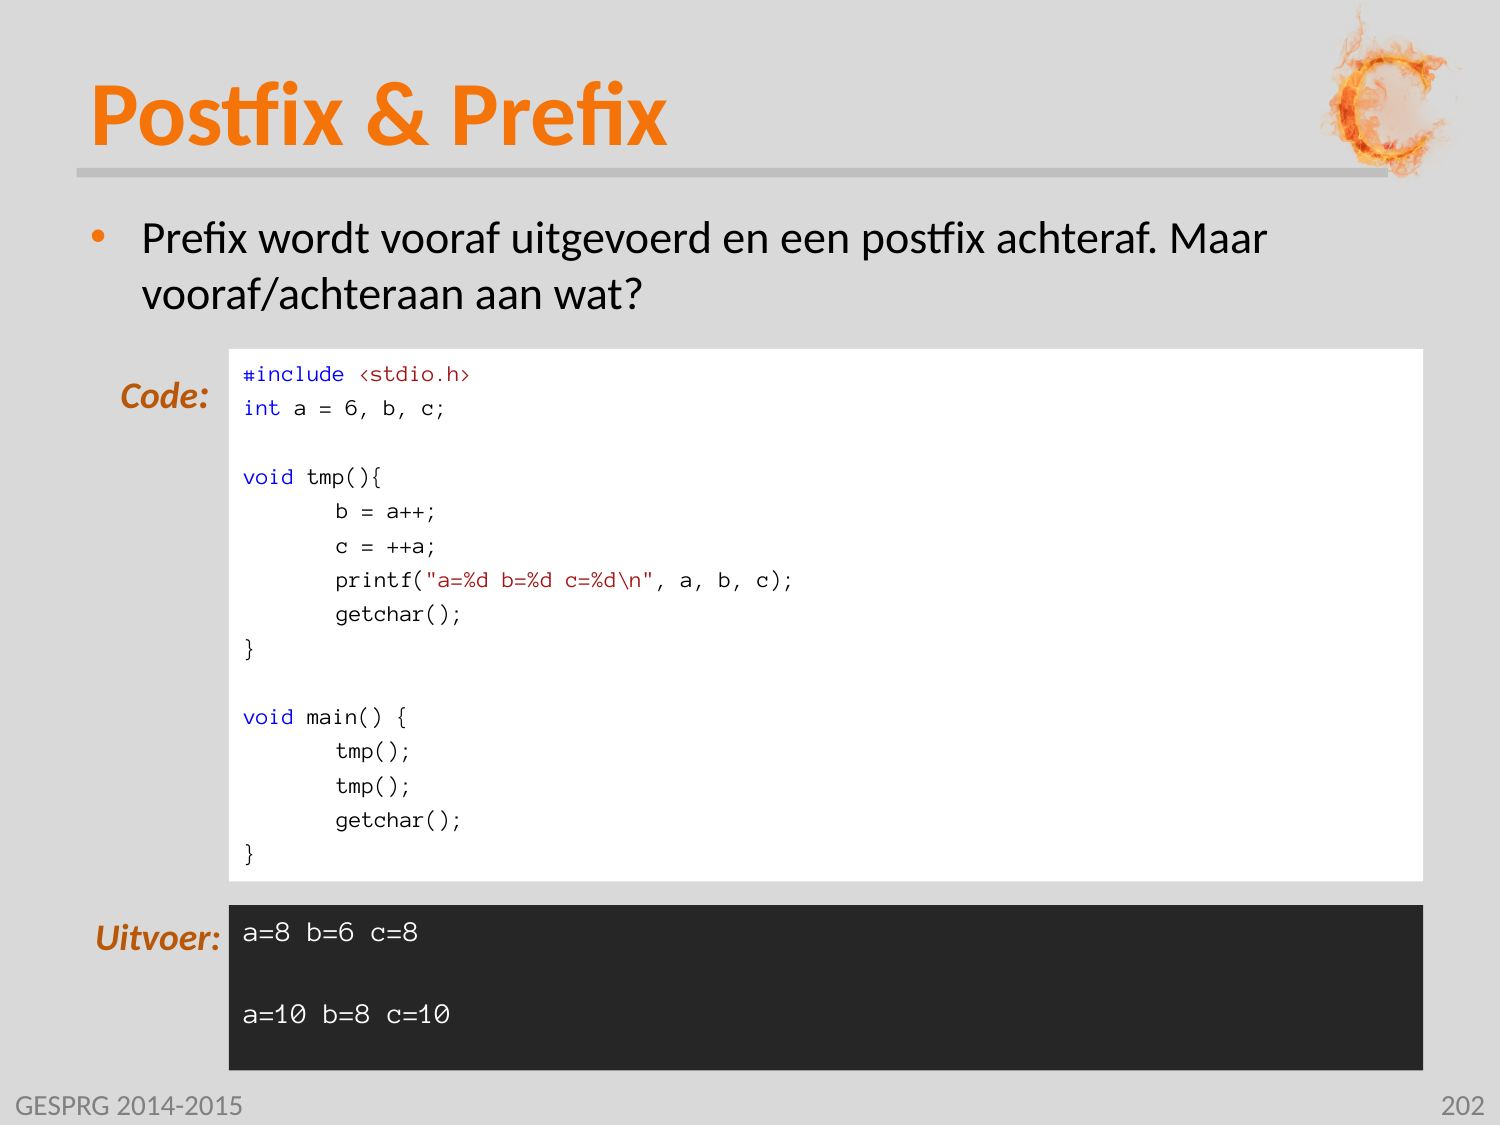

# Postfix & Prefix
Prefix wordt vooraf uitgevoerd en een postfix achteraf. Maar vooraf/achteraan aan wat?
#include <stdio.h>
int a = 6, b, c;

void tmp(){
	b = a++;
	c = ++a;
	printf("a=%d b=%d c=%d\n", a, b, c);
	getchar();
}

void main() {
	tmp();
	tmp();
	getchar();
}

a=8 b=6 c=8

a=10 b=8 c=10

GESPRG 2014-2015
202